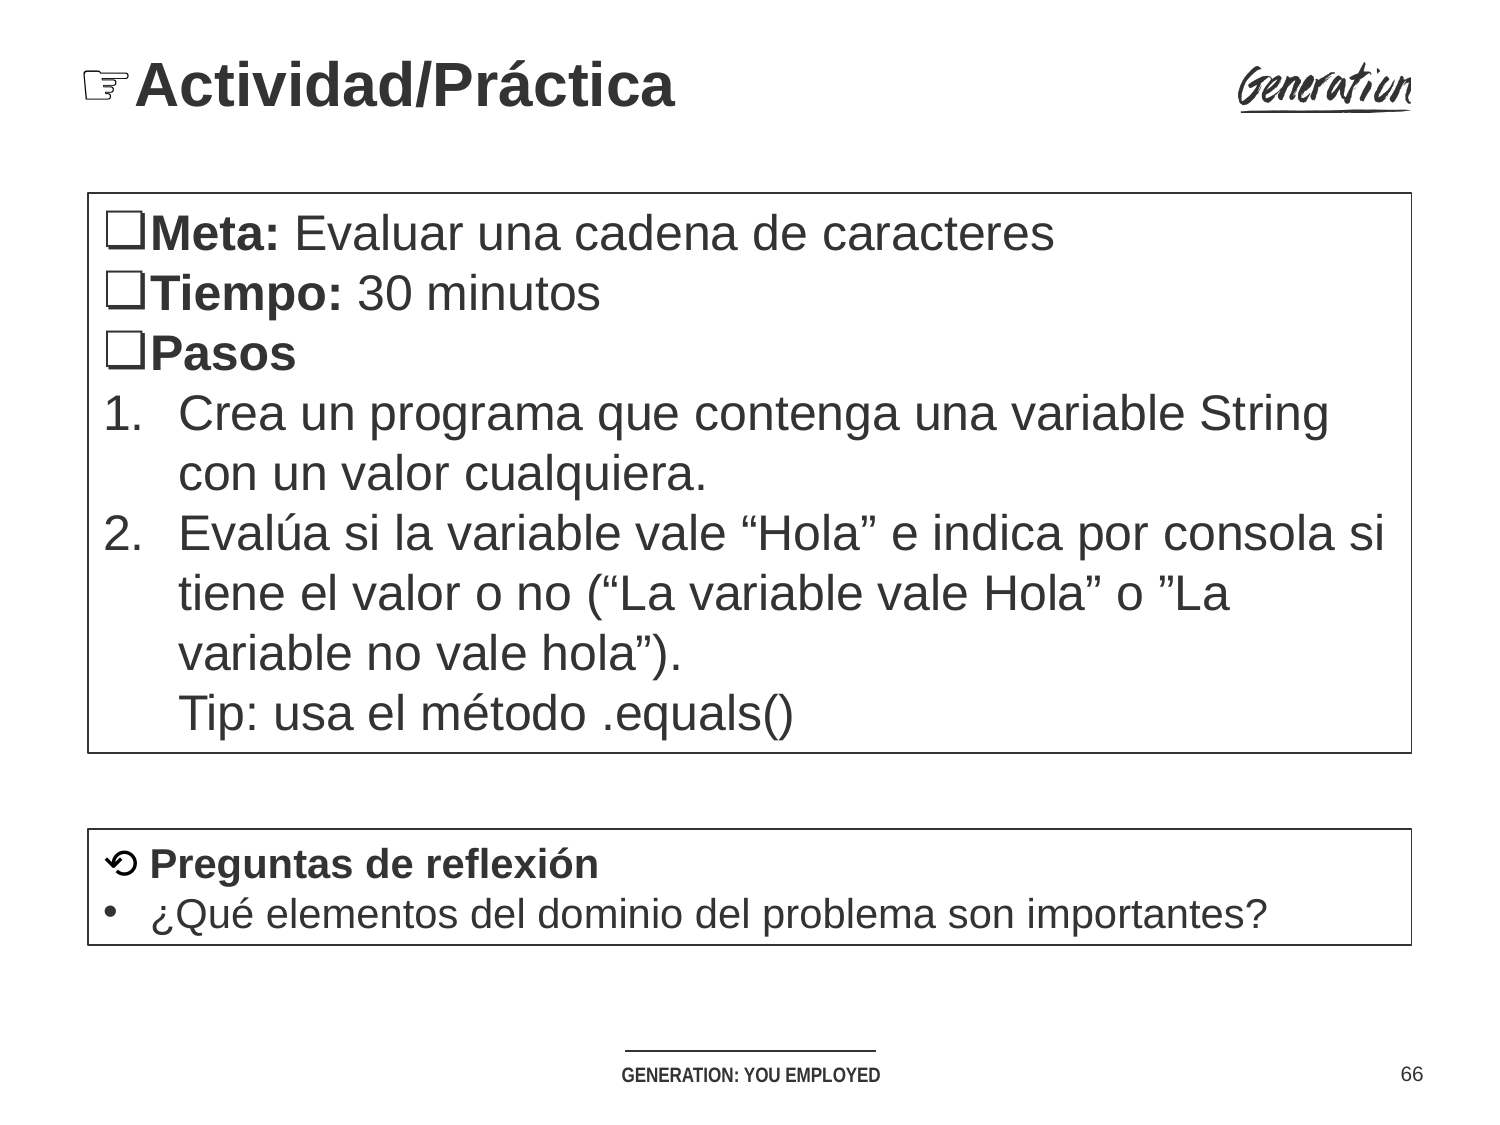

# ☞Actividad/Práctica
Meta: Evaluar una cadena de caracteres
Tiempo: 30 minutos
Pasos
Crea un programa que contenga una variable String con un valor cualquiera.
Evalúa si la variable vale “Hola” e indica por consola si tiene el valor o no (“La variable vale Hola” o ”La variable no vale hola”).
Tip: usa el método .equals()
⟲ Preguntas de reflexión
¿Qué elementos del dominio del problema son importantes?